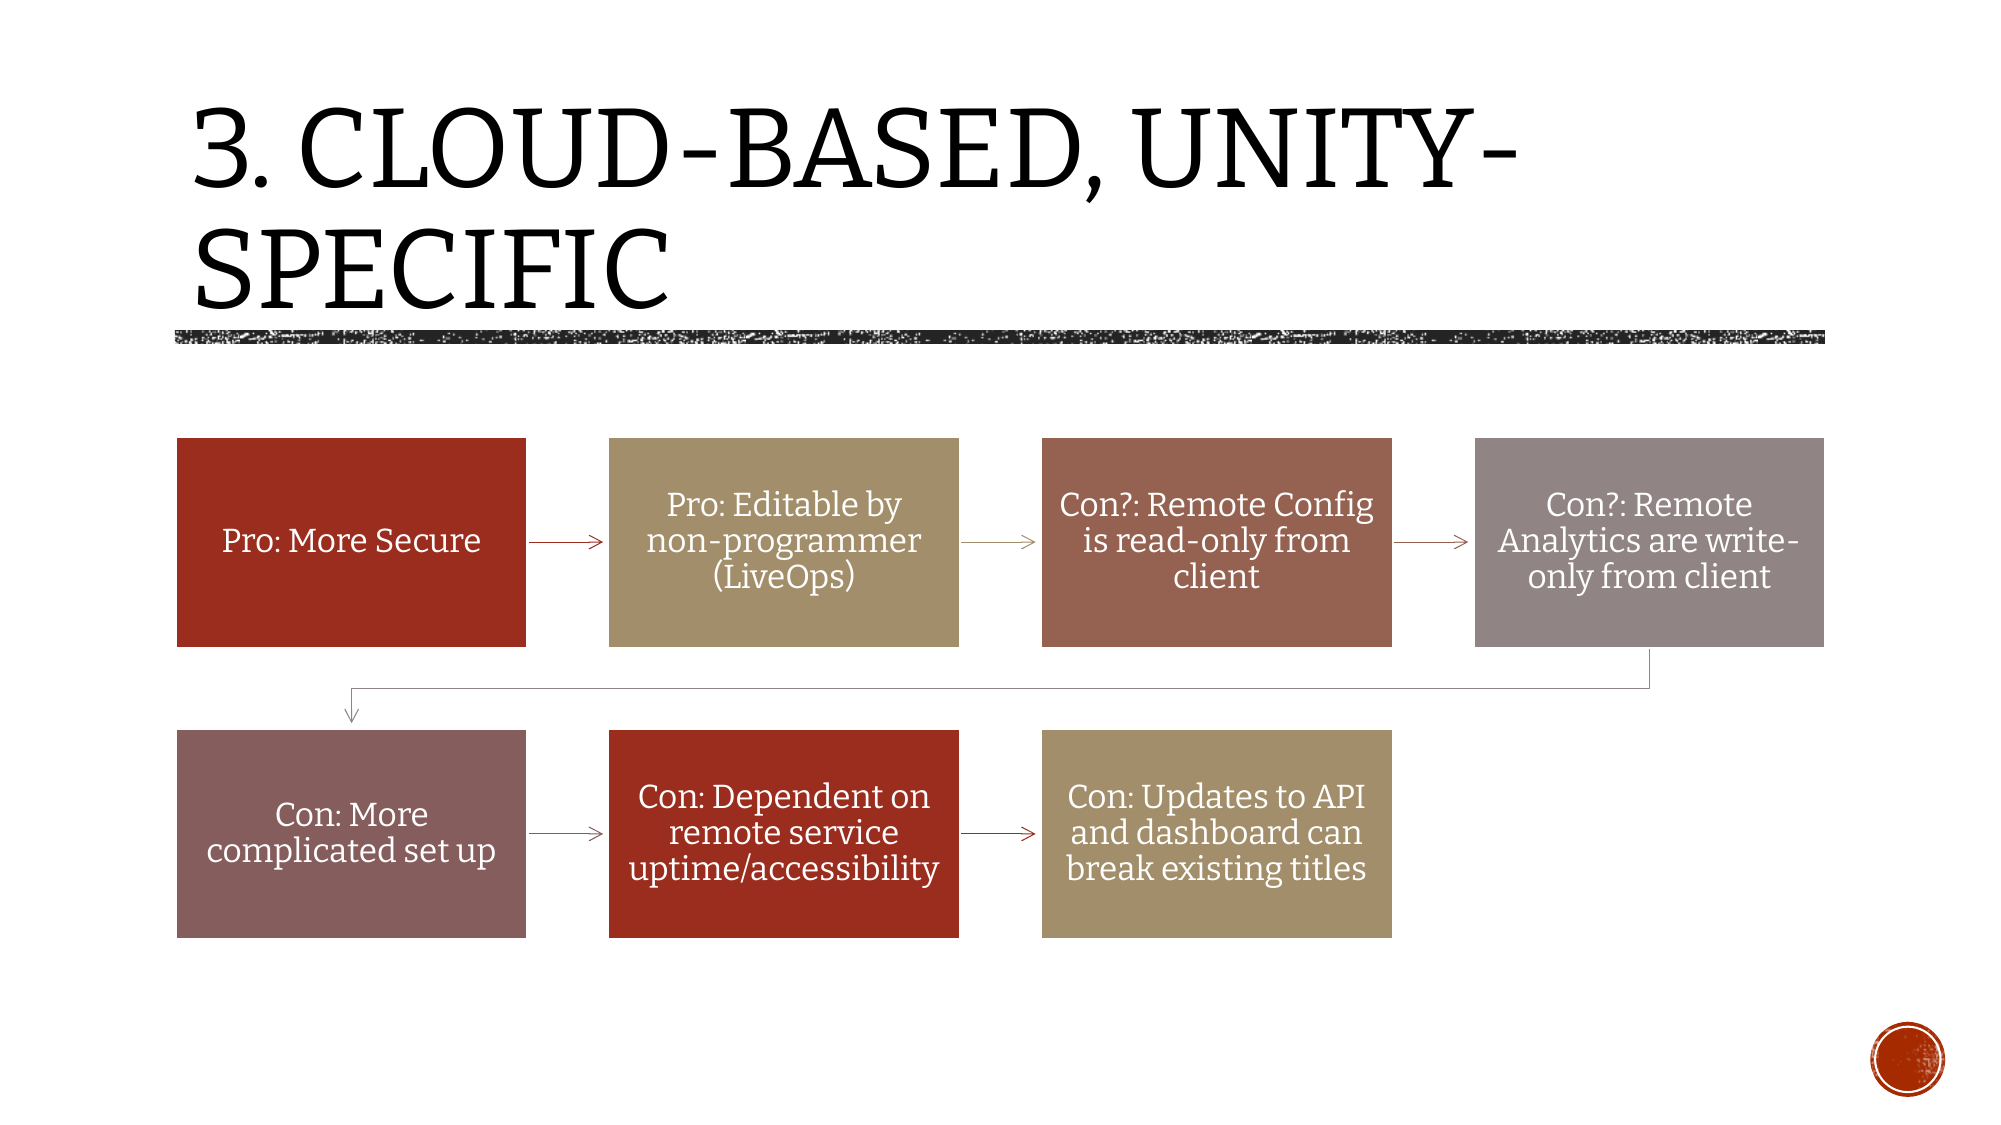

# 3. Cloud-based, Unity-specific

Pro: More Secure

Pro: Editable by non-programmer (LiveOps)

Con?: Remote Config is read-only from client

Con?: Remote Analytics are write-only from client

Con: More complicated set up

Con: Dependent on remote service uptime/accessibility
Con: Updates to API and dashboard can break existing titles